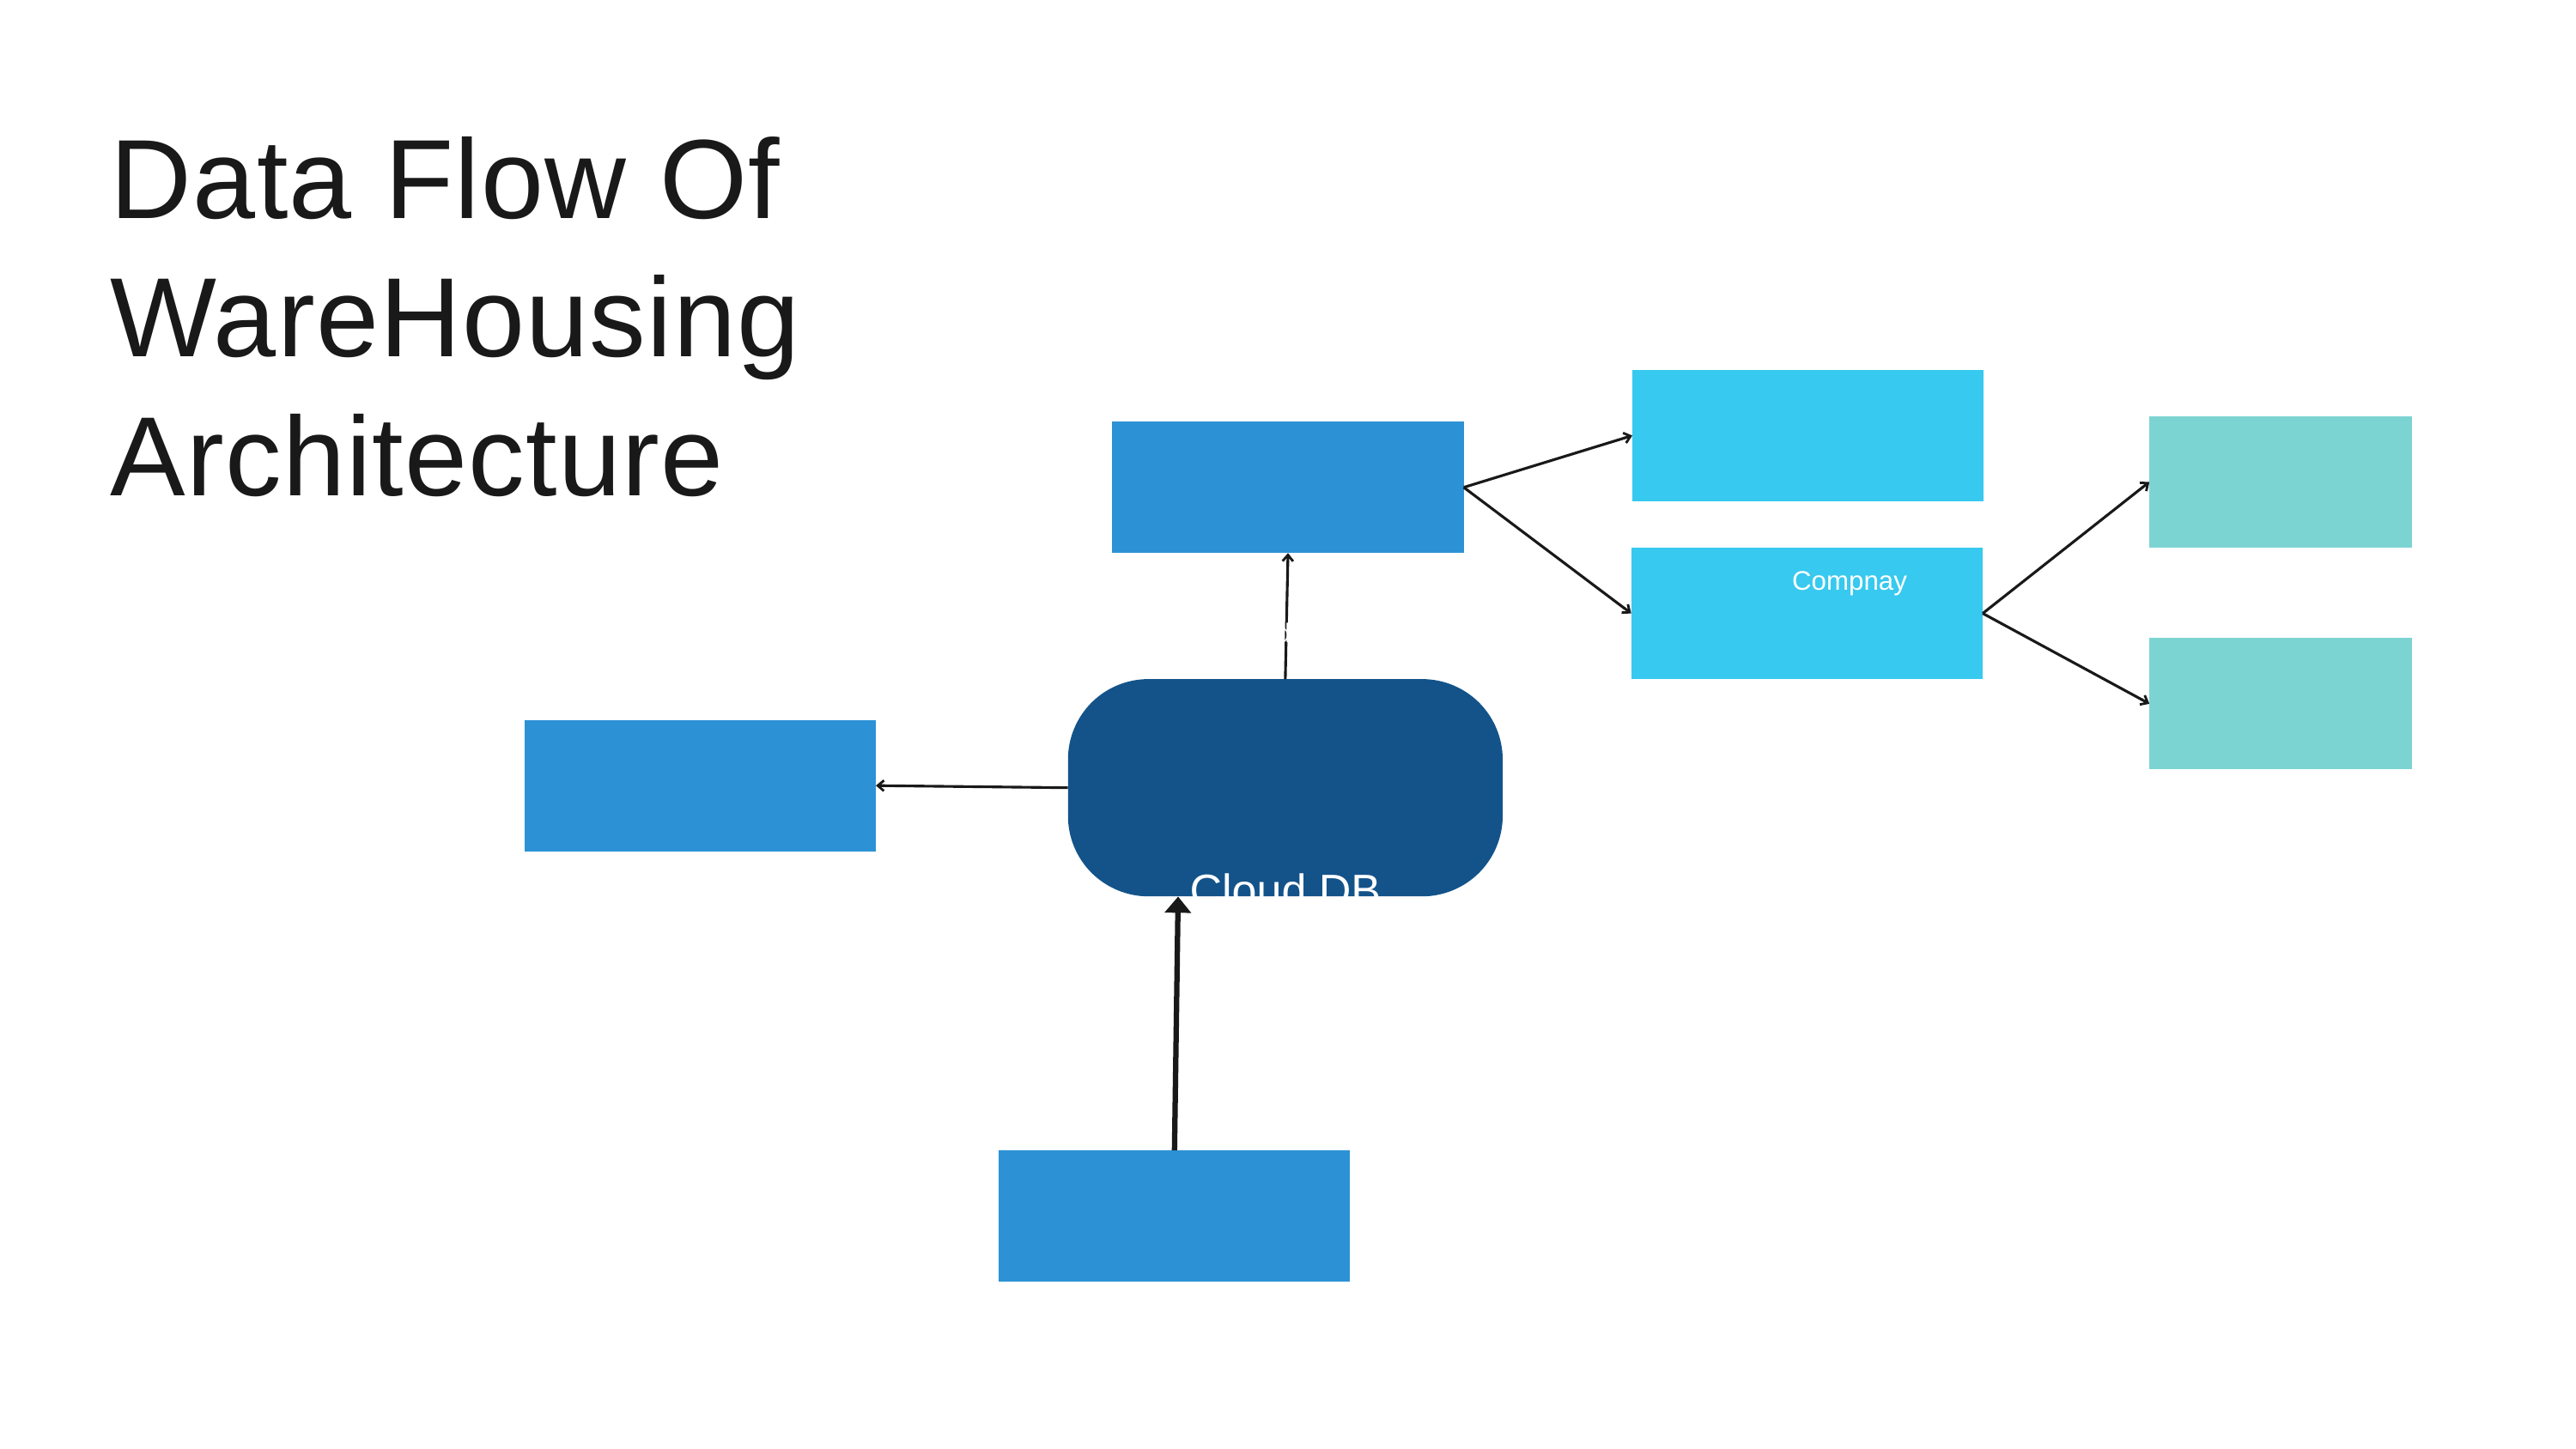

Data Flow Of WareHousing Architecture

Compnay

Model Building

Providing The Data

Ai Training

Analysis

Cloud DB

Organization1

Our Organization